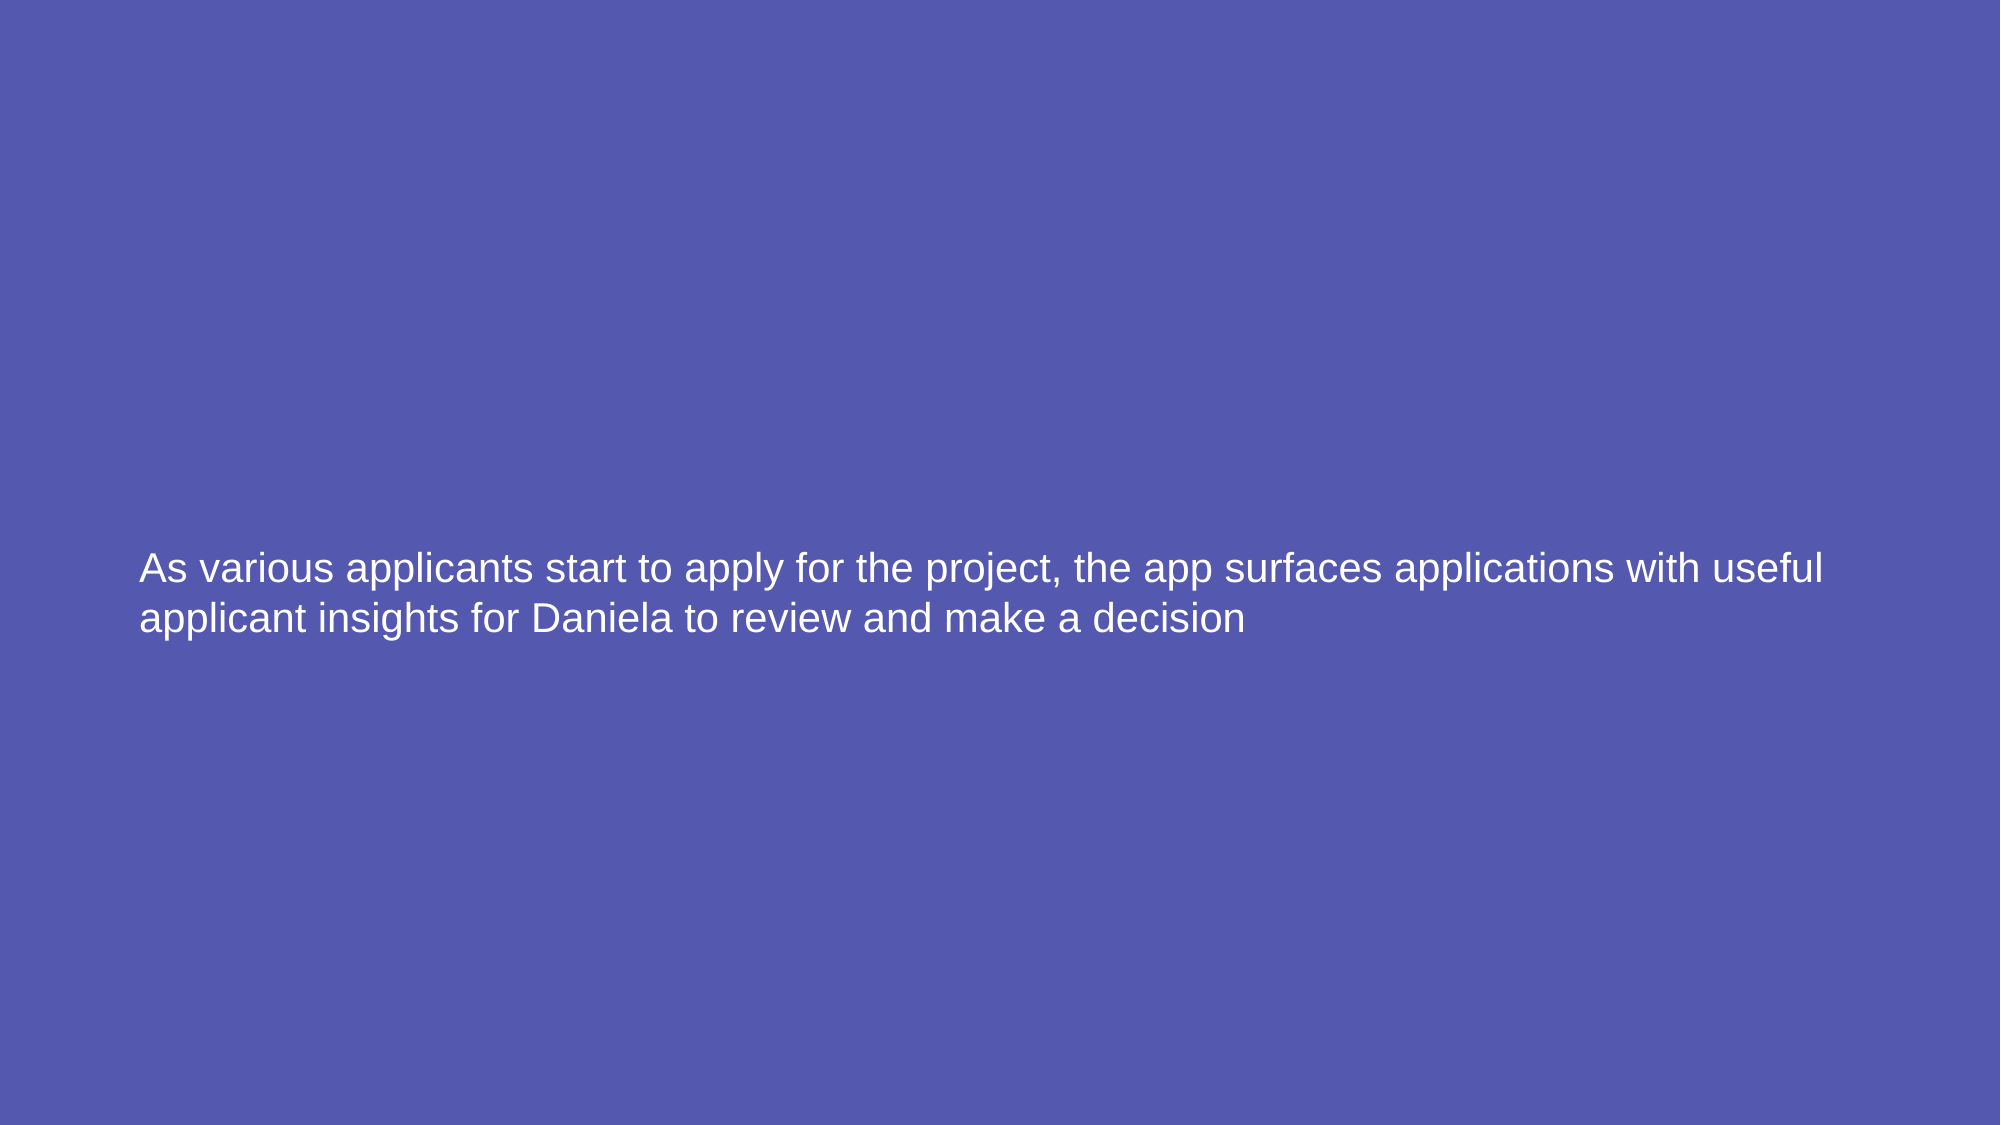

As various applicants start to apply for the project, the app surfaces applications with useful applicant insights for Daniela to review and make a decision